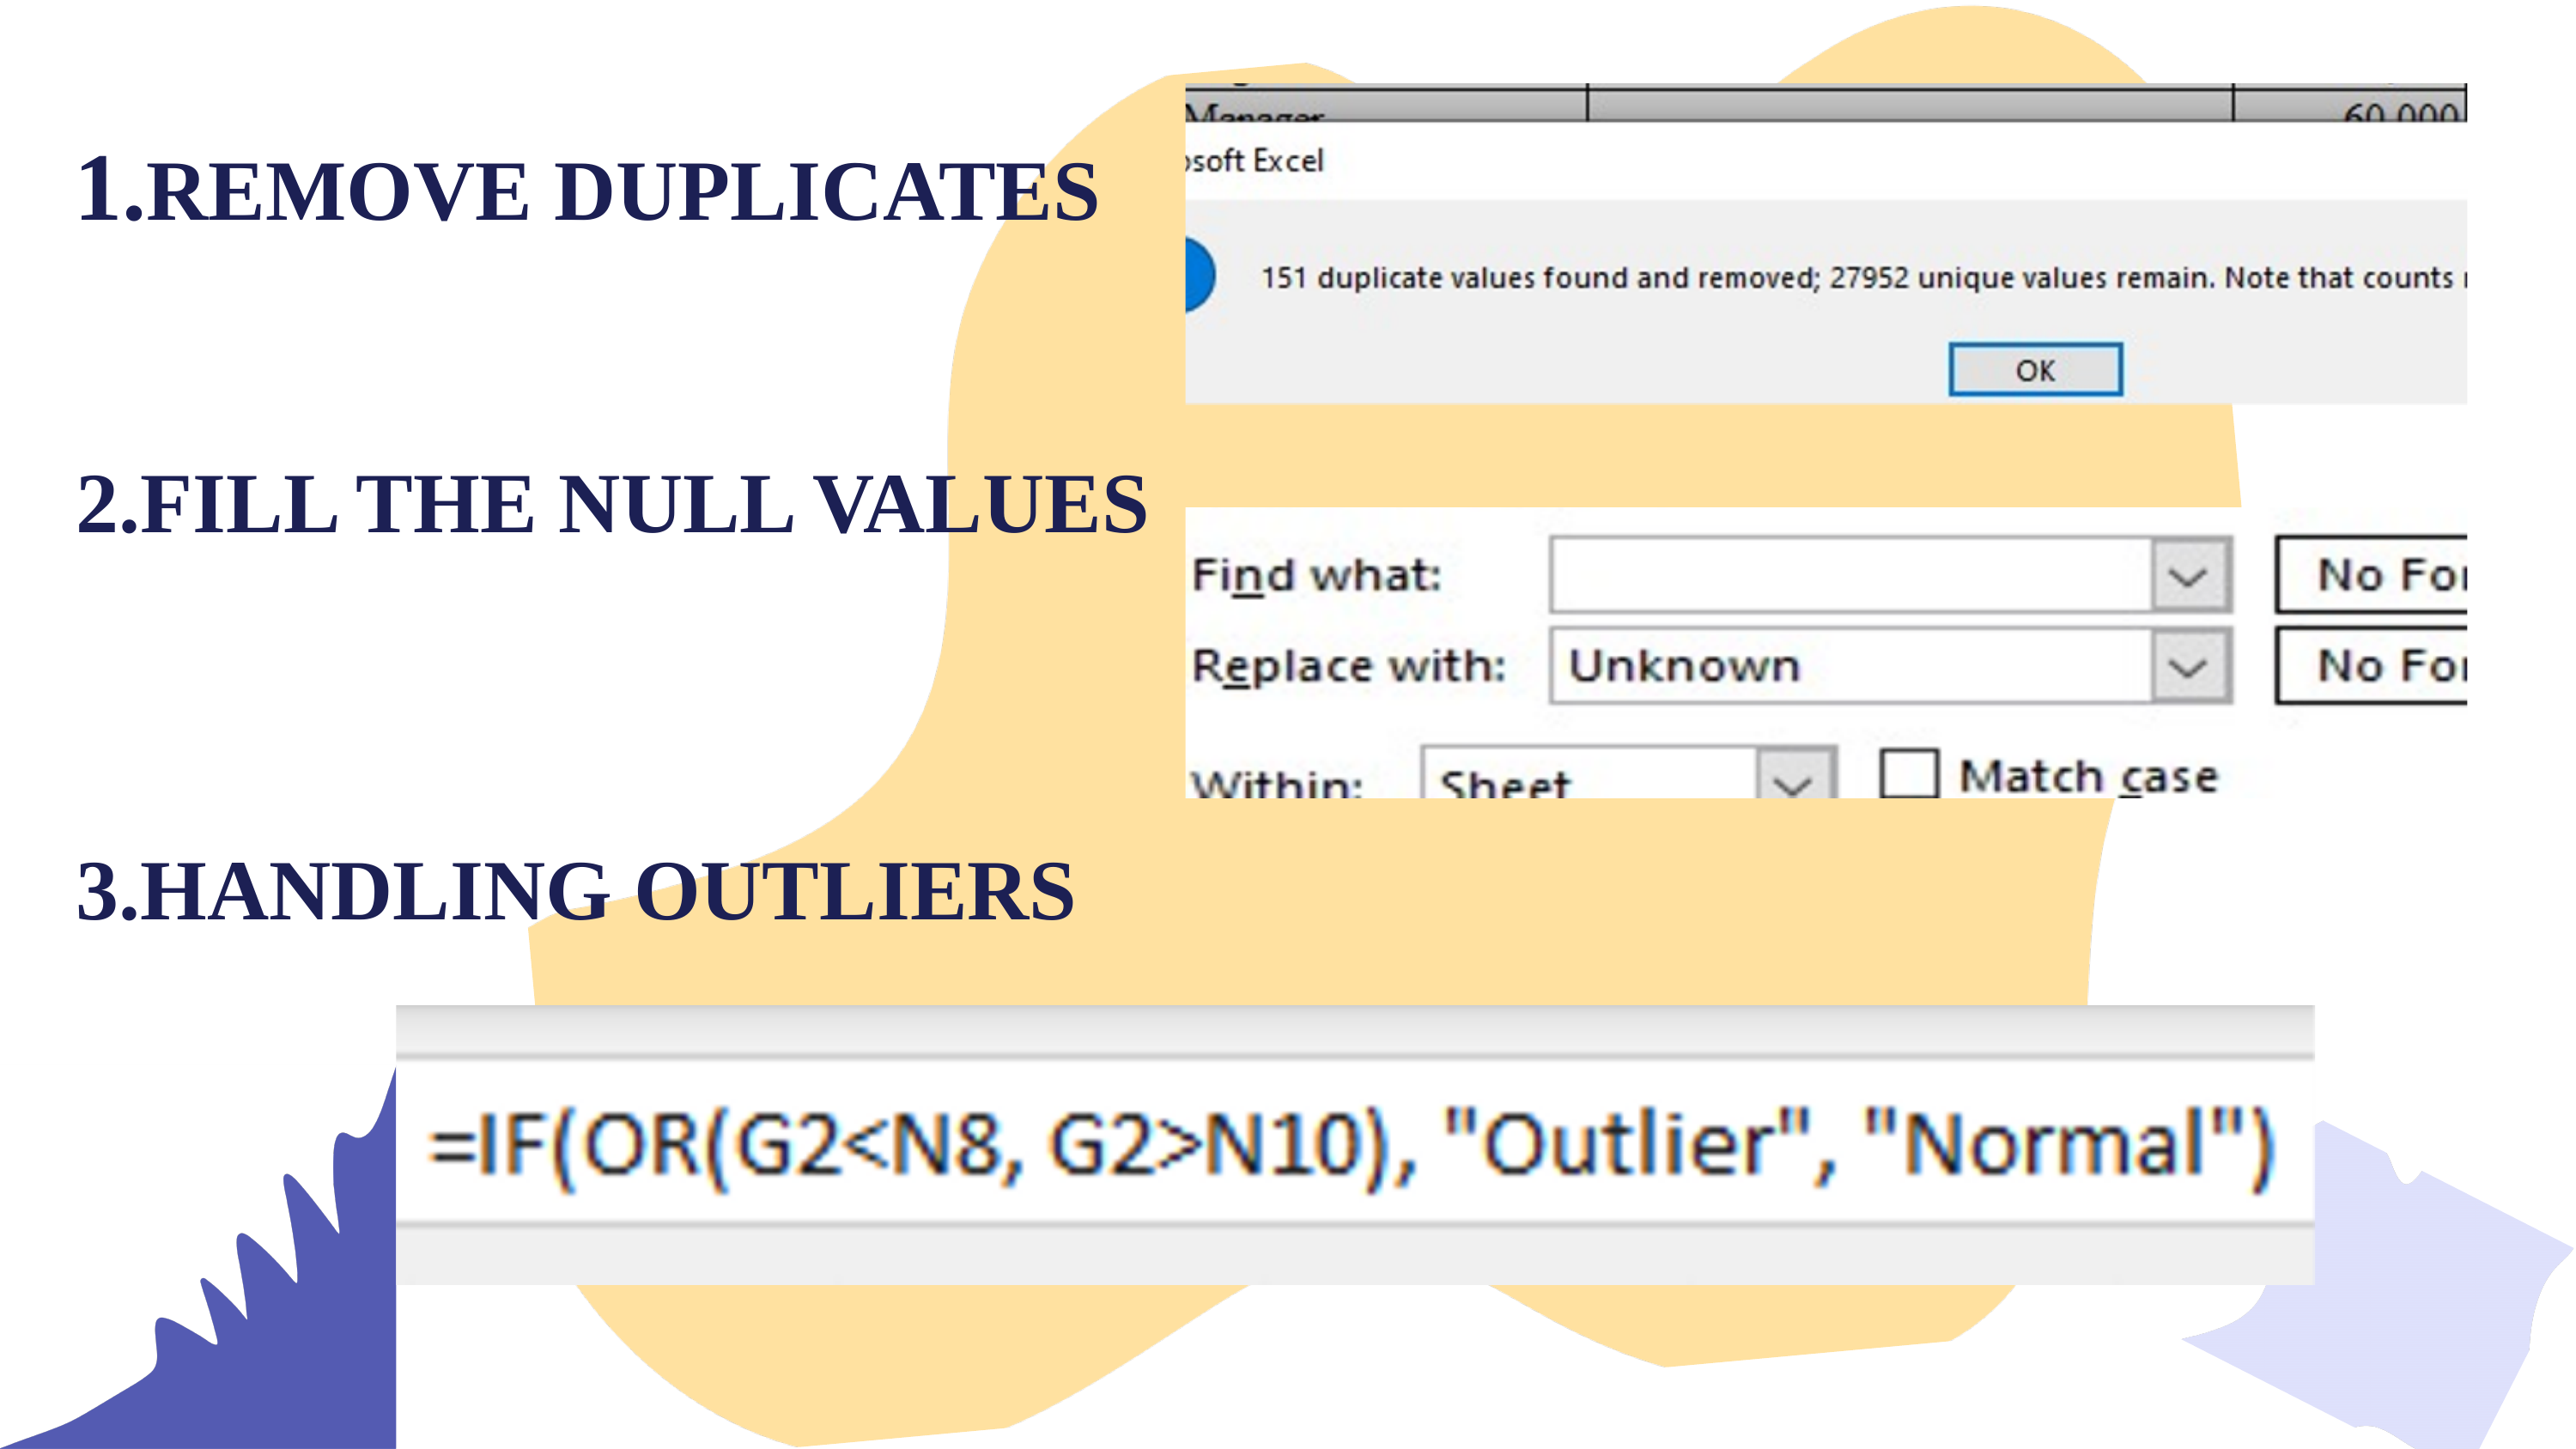

1.REMOVE DUPLICATES
2.FILL THE NULL VALUES

3.HANDLING OUTLIERS